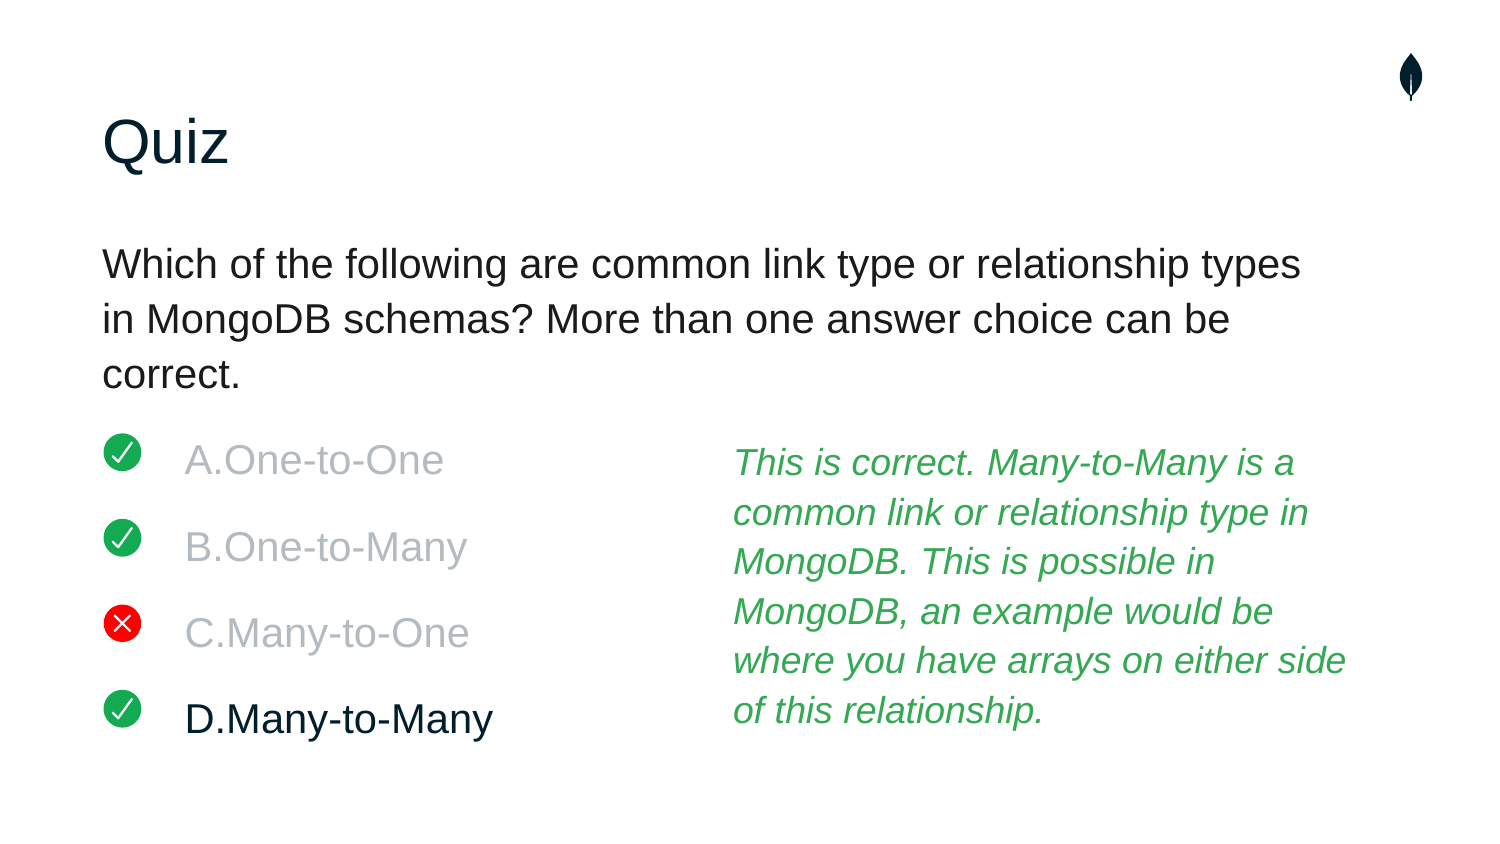

# Quiz
Which of the following are common link type or relationship types in MongoDB schemas? More than one answer choice can be correct.
One-to-One
One-to-Many
Many-to-One
Many-to-Many
This is correct. Many-to-Many is a common link or relationship type in MongoDB. This is possible in MongoDB, an example would be where you have arrays on either side of this relationship.